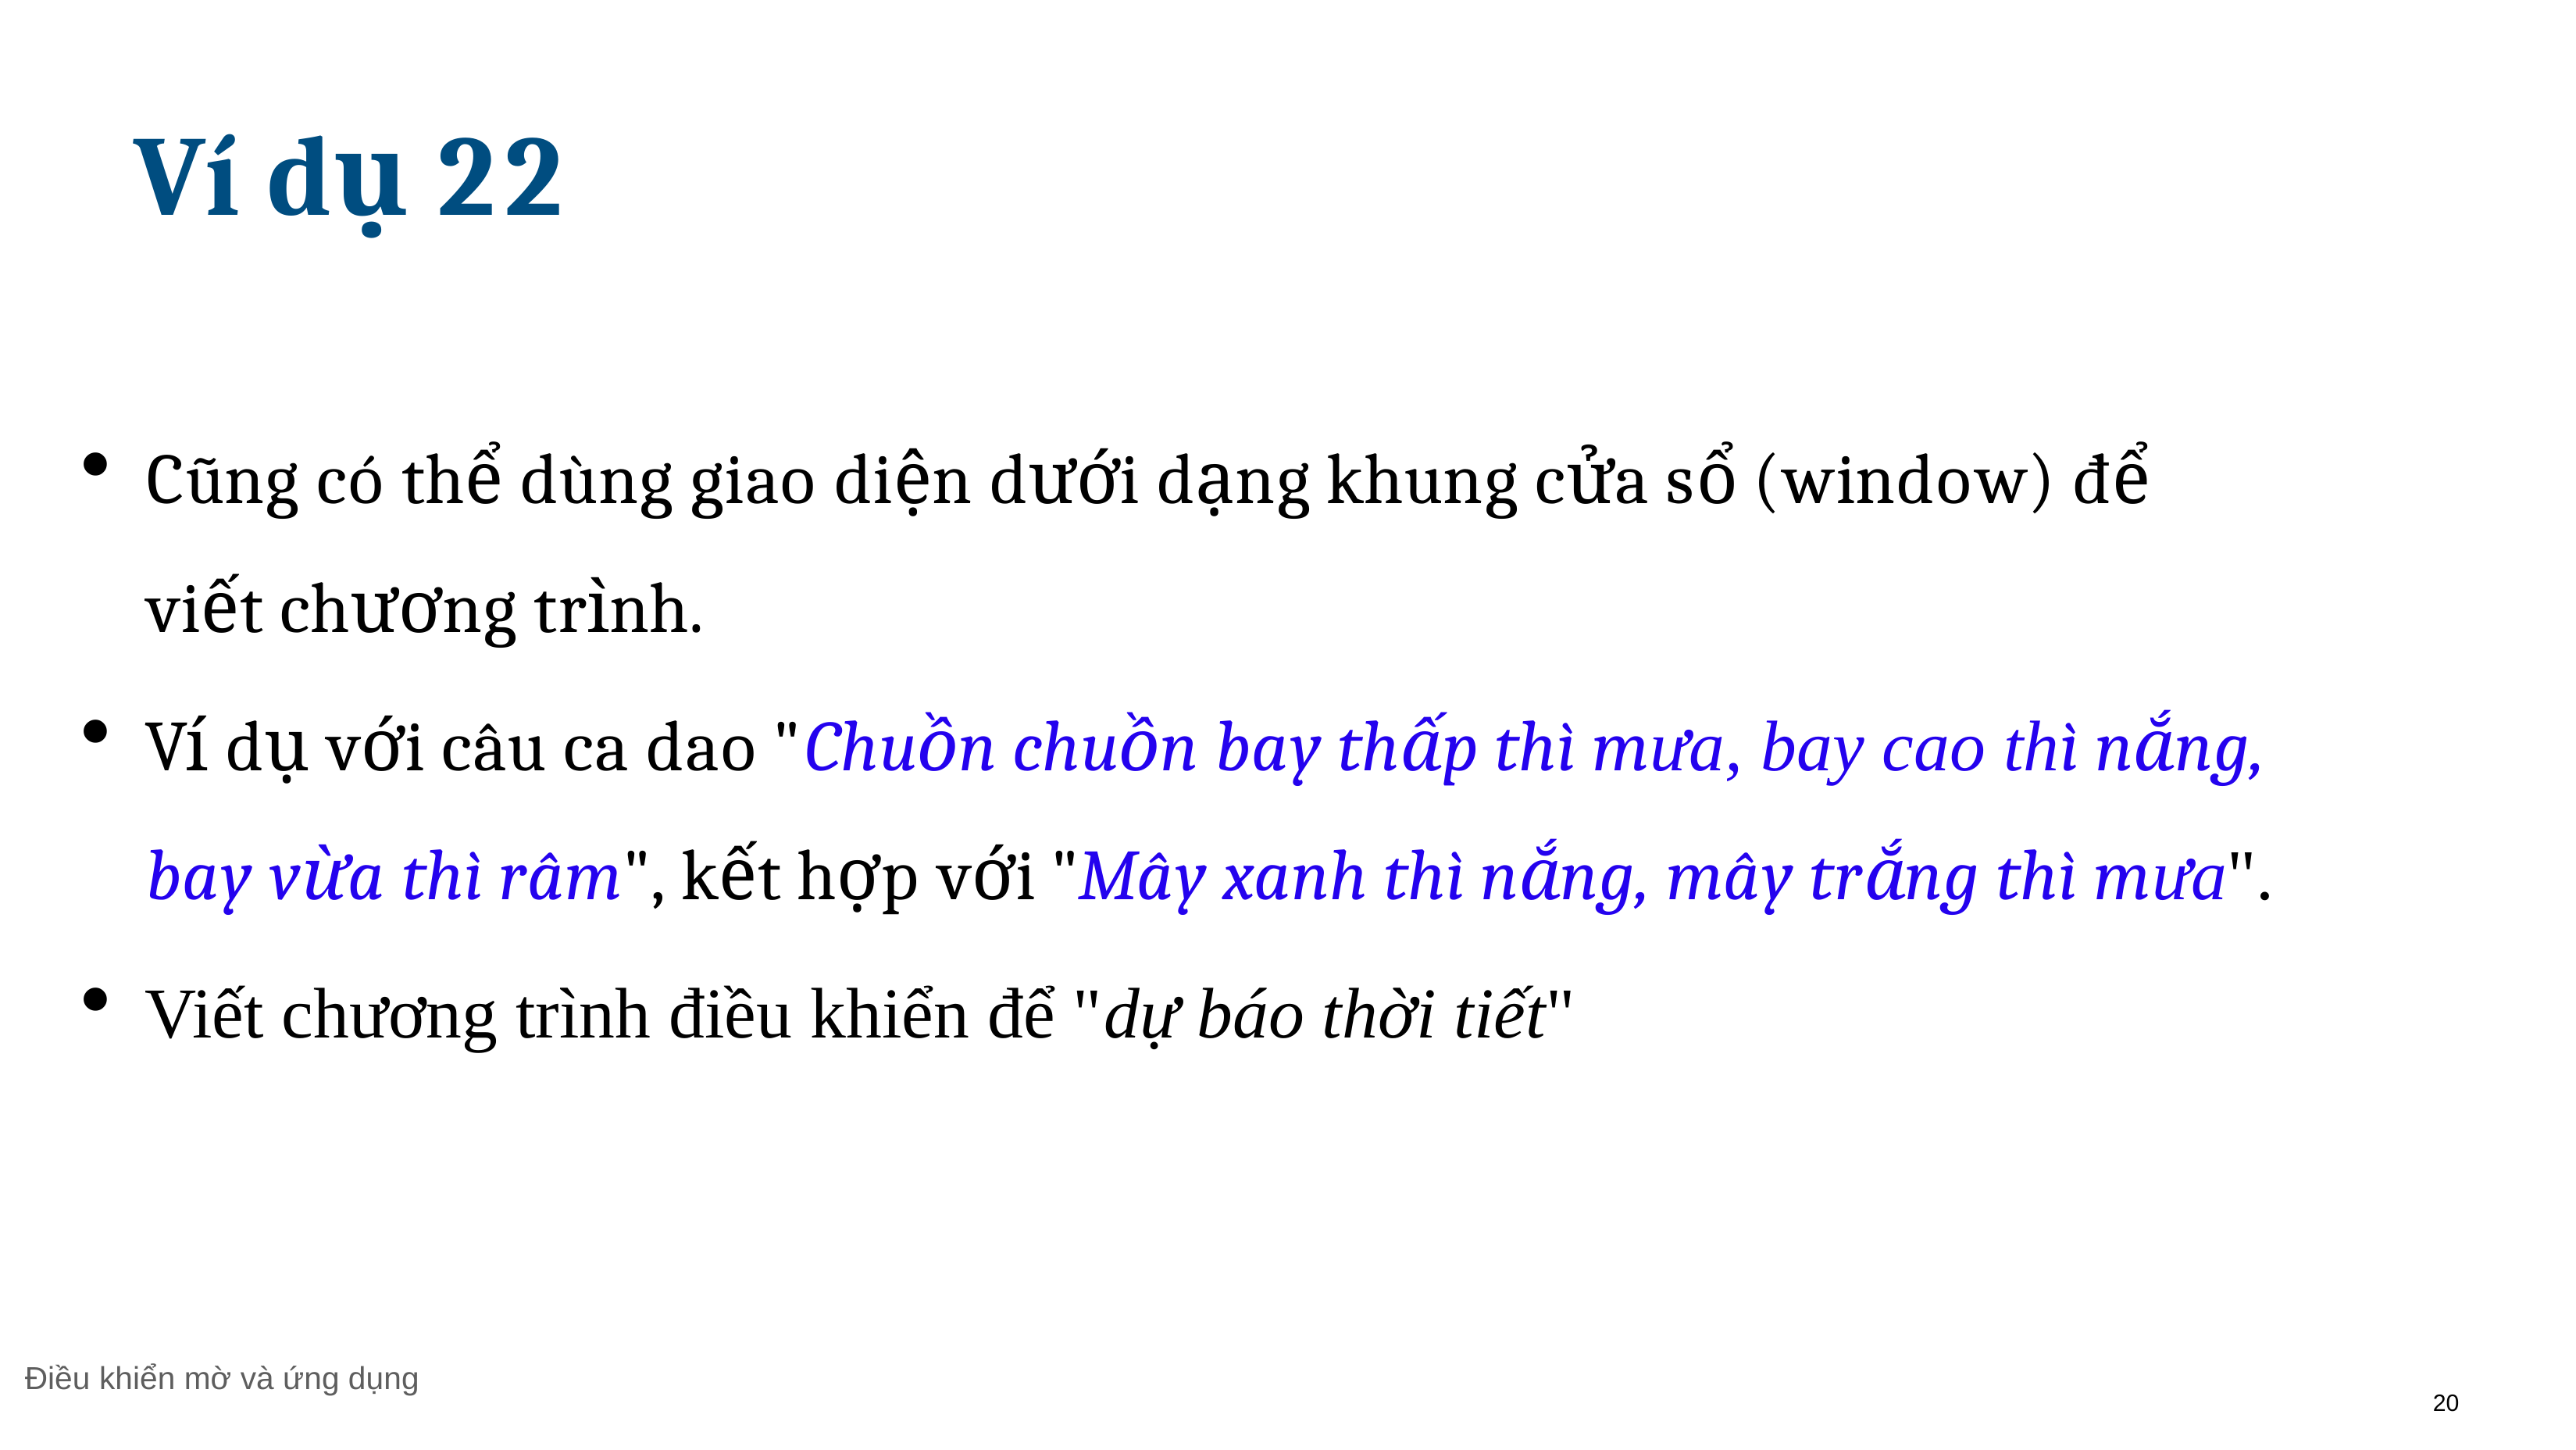

# Ví dụ 22
Cũng có thể dùng giao diện dưới dạng khung cửa sổ (window) để viết chương trı̀nh.
Vı́ dụ với câu ca dao "Chuồn chuồn bay thấp thì mưa, bay cao thì nắng, bay vừa thì râm", kết hợp với "Mây xanh thì nắng, mây trắng thì mưa".
Viết chương trình điều khiển để "dự báo thời tiết"
Điều khiển mờ và ứng dụng
20